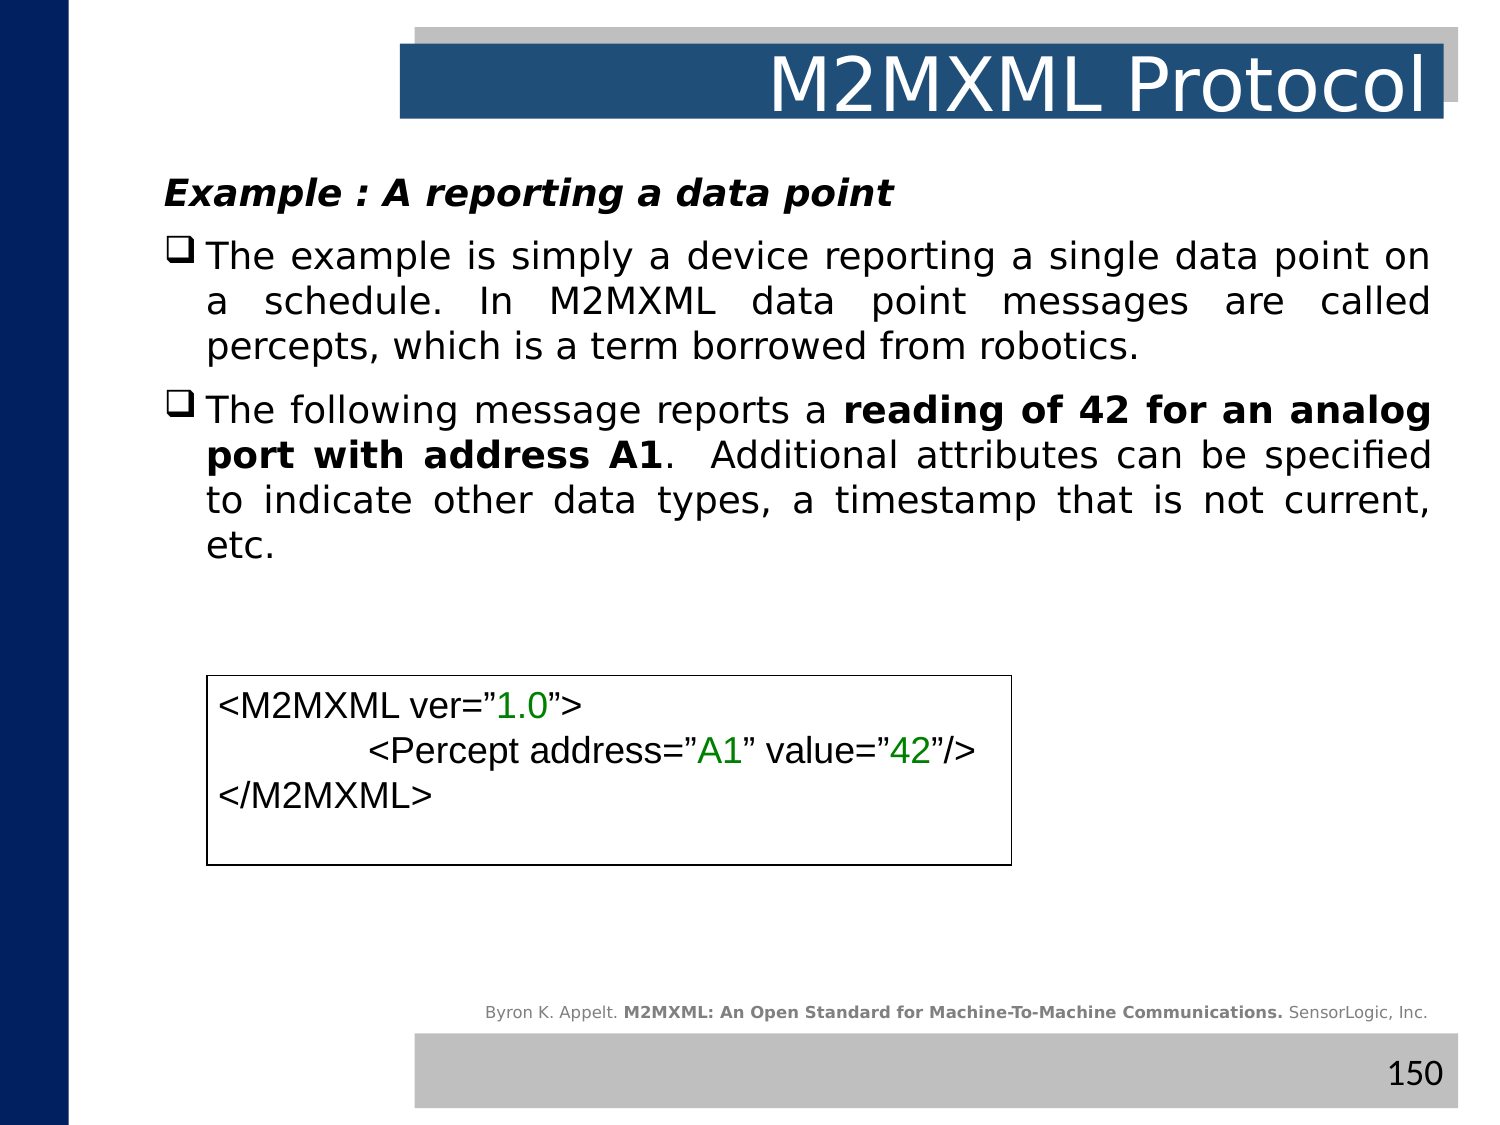

M2MXML Protocol
Example : A reporting a data point
The example is simply a device reporting a single data point on a schedule. In M2MXML data point messages are called percepts, which is a term borrowed from robotics.
The following message reports a reading of 42 for an analog port with address A1.  Additional attributes can be specified to indicate other data types, a timestamp that is not current, etc.

<M2MXML ver=”1.0”>
	<Percept address=”A1” value=”42”/>
</M2MXML>
Byron K. Appelt. M2MXML: An Open Standard for Machine-To-Machine Communications. SensorLogic, Inc.
150